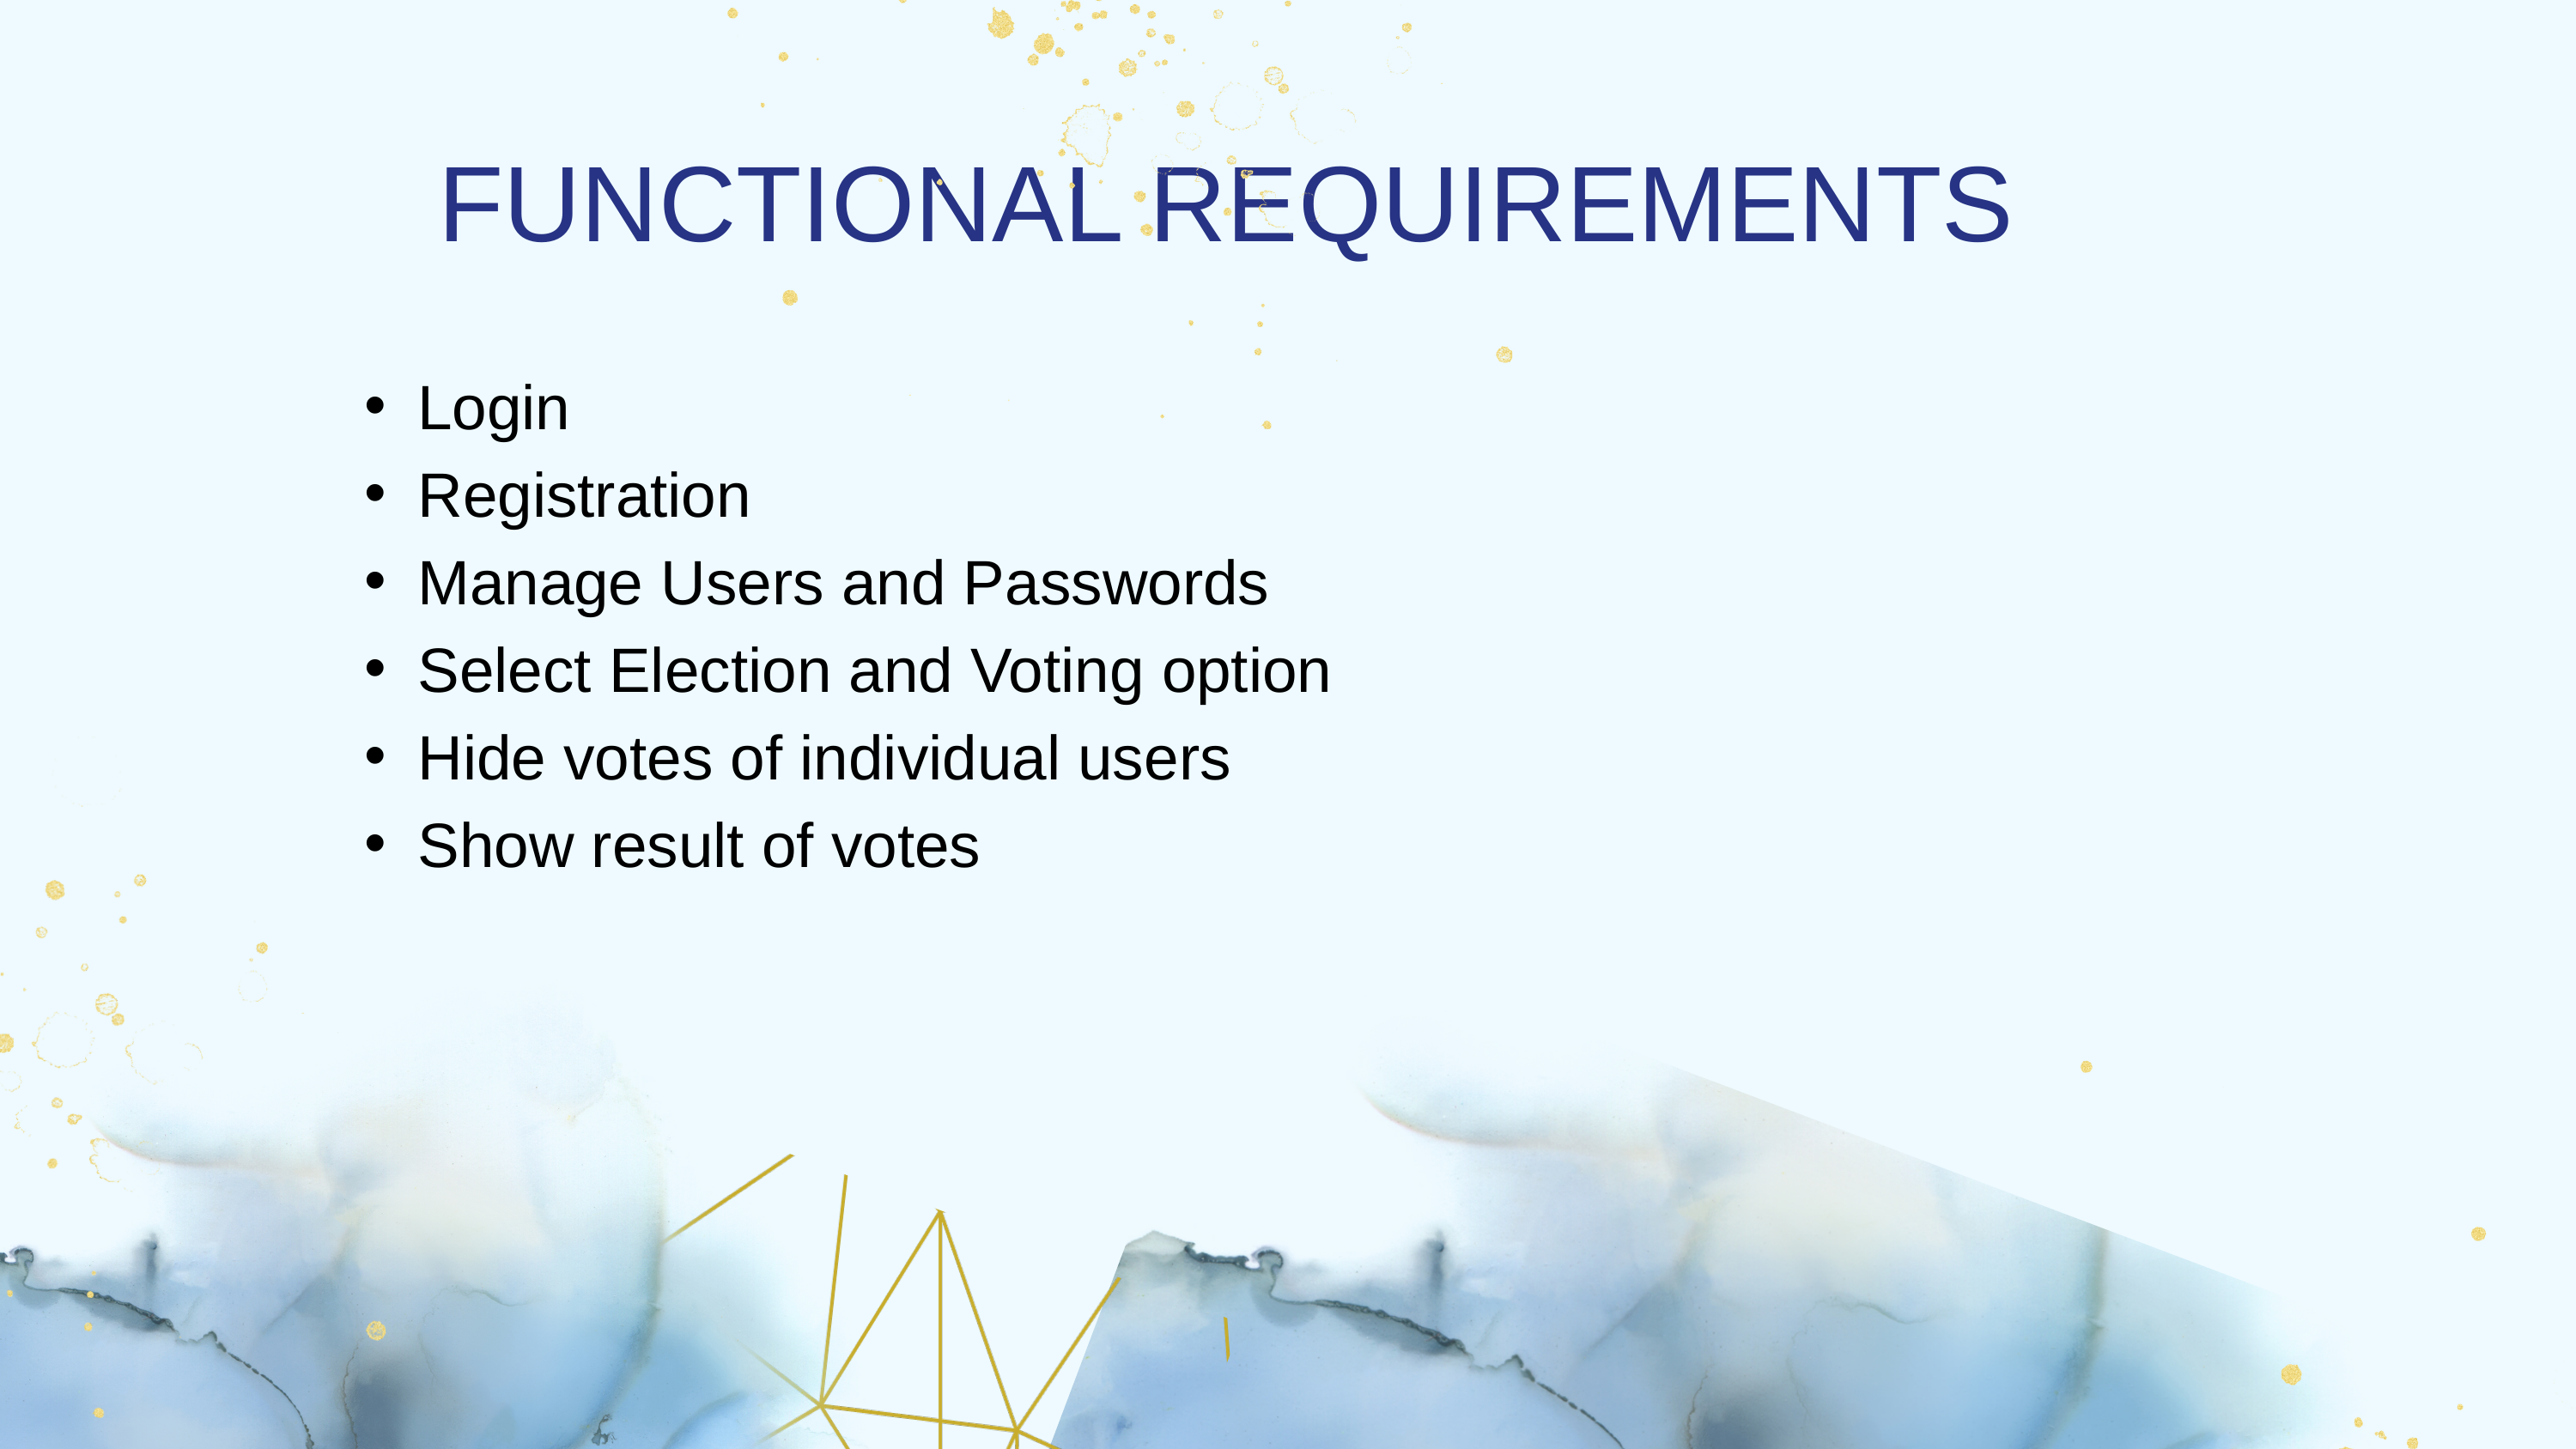

FUNCTIONAL REQUIREMENTS
Login
Registration
Manage Users and Passwords
Select Election and Voting option
Hide votes of individual users
Show result of votes